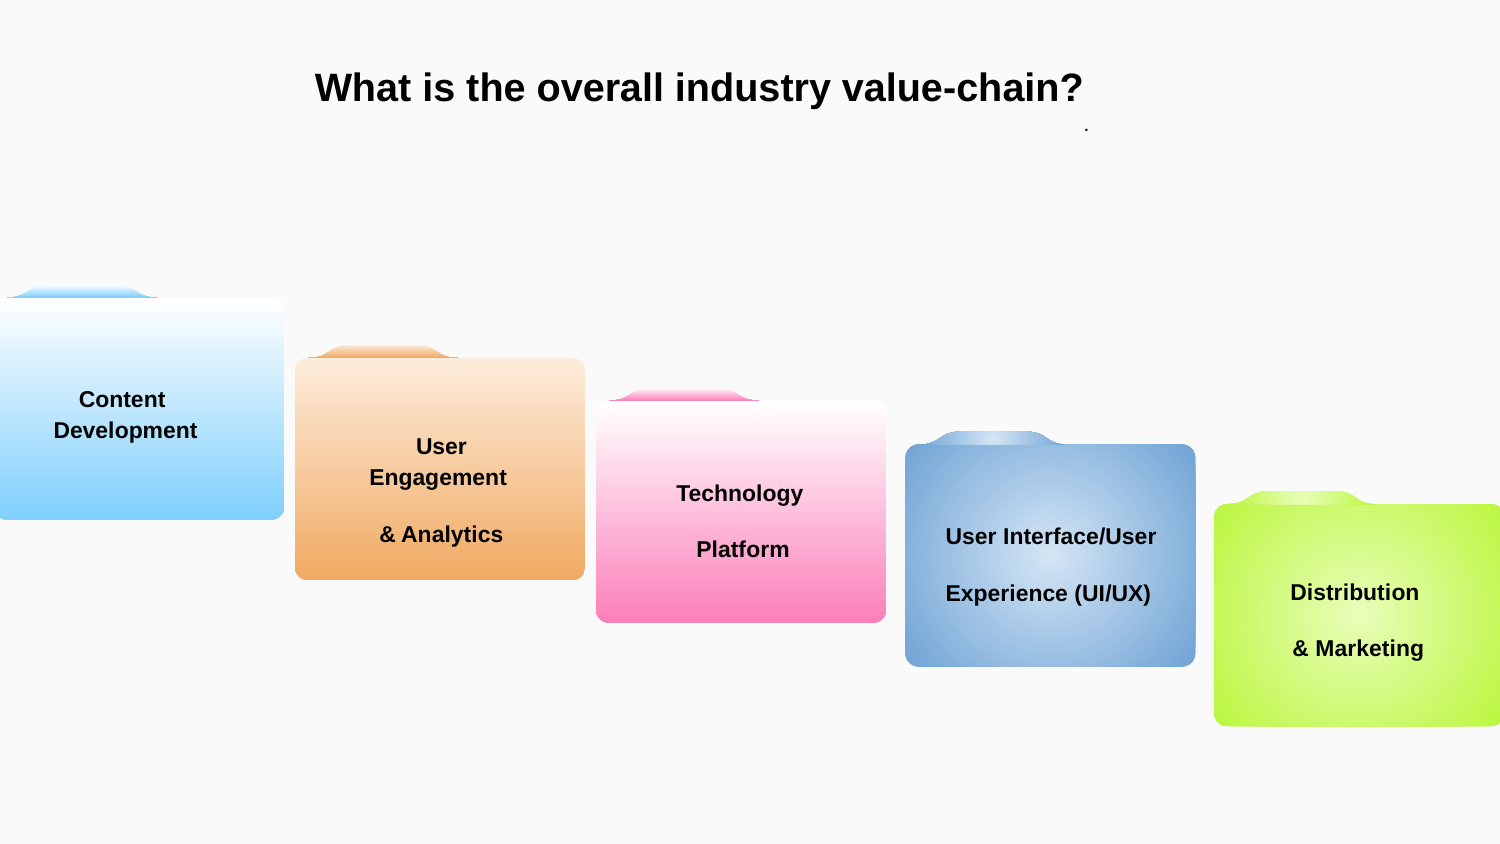

What is the overall industry value-chain?
.

.
Content
Development

Technology
Platform
User Engagement
& Analytics

User Interface/User
Experience (UI/UX)
Distribution
 & Marketing